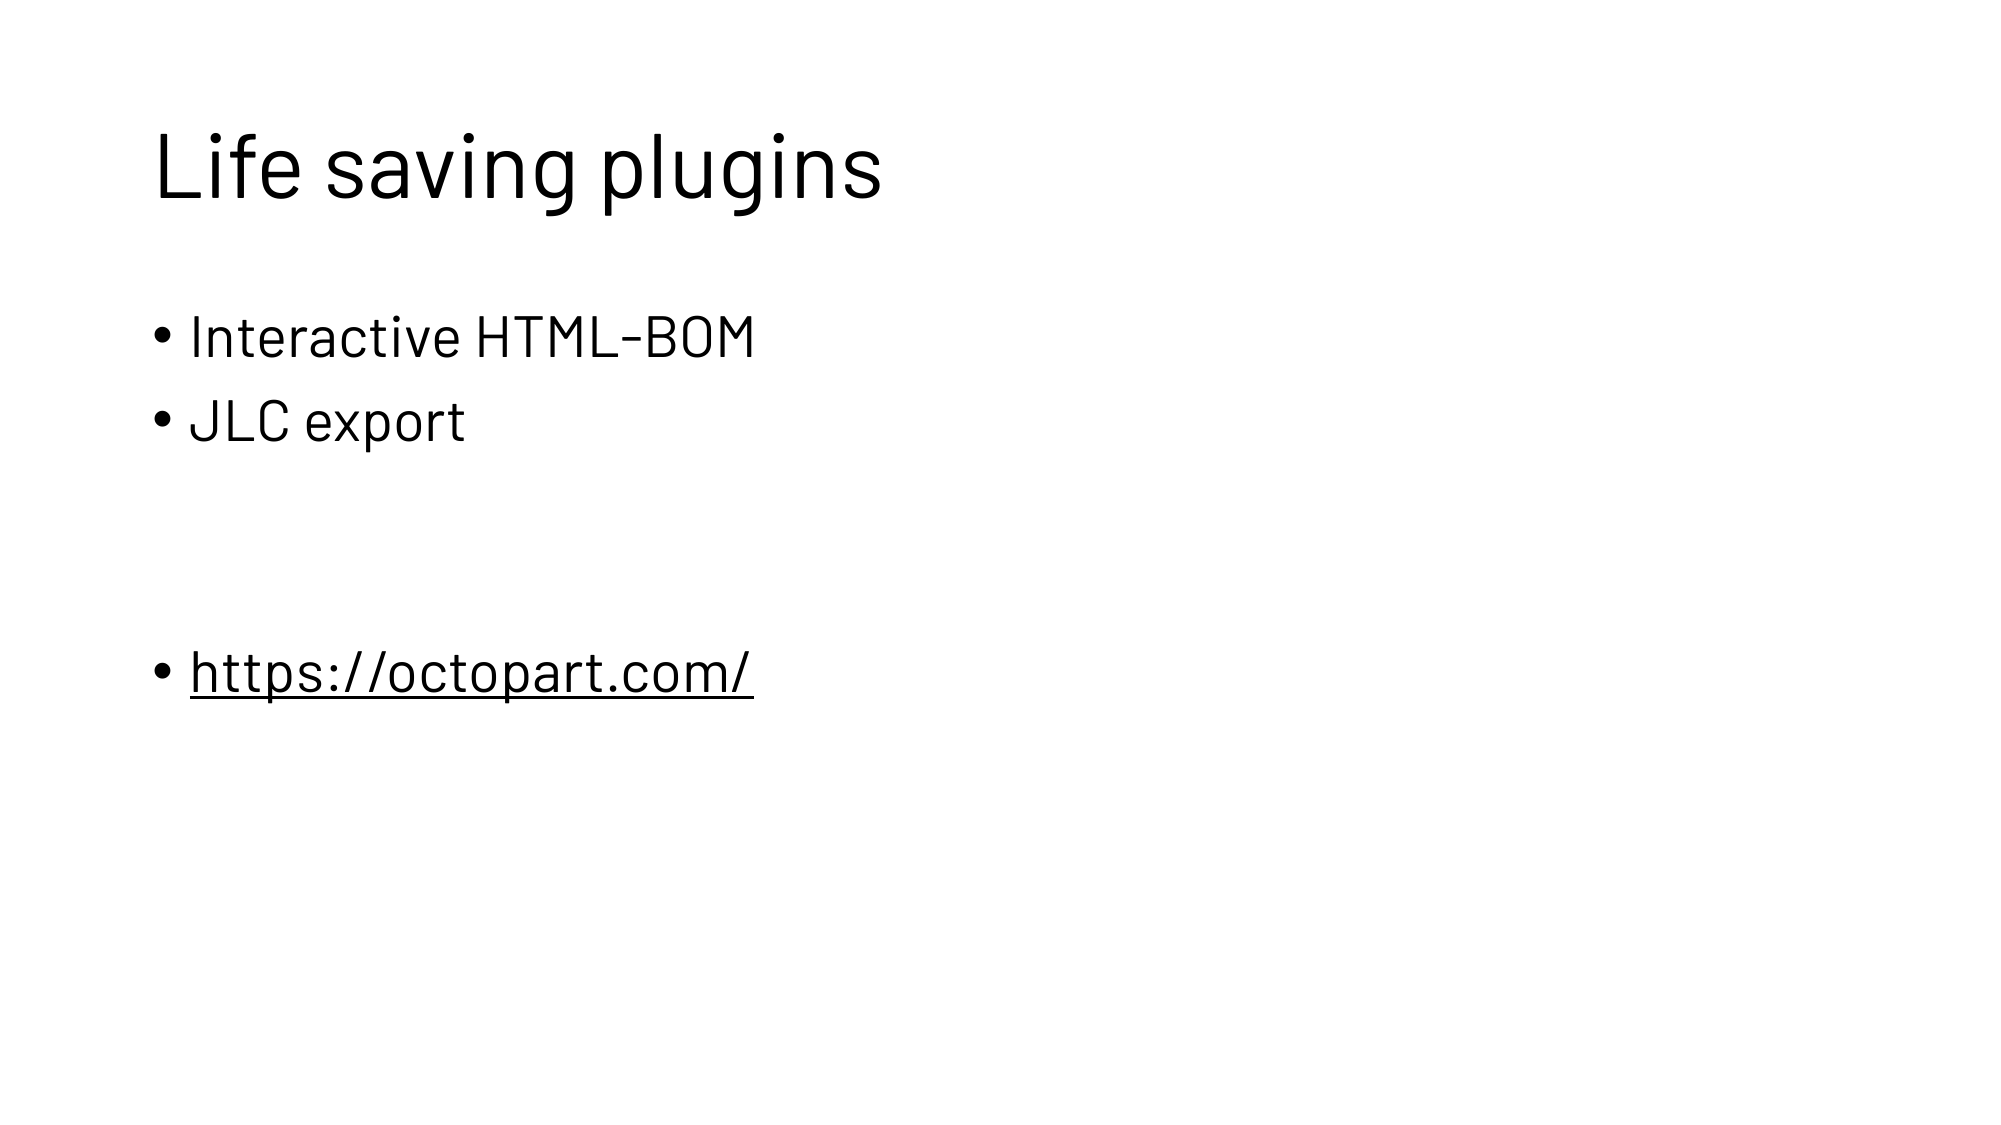

# Life saving plugins
Interactive HTML-BOM
JLC export

https://octopart.com/